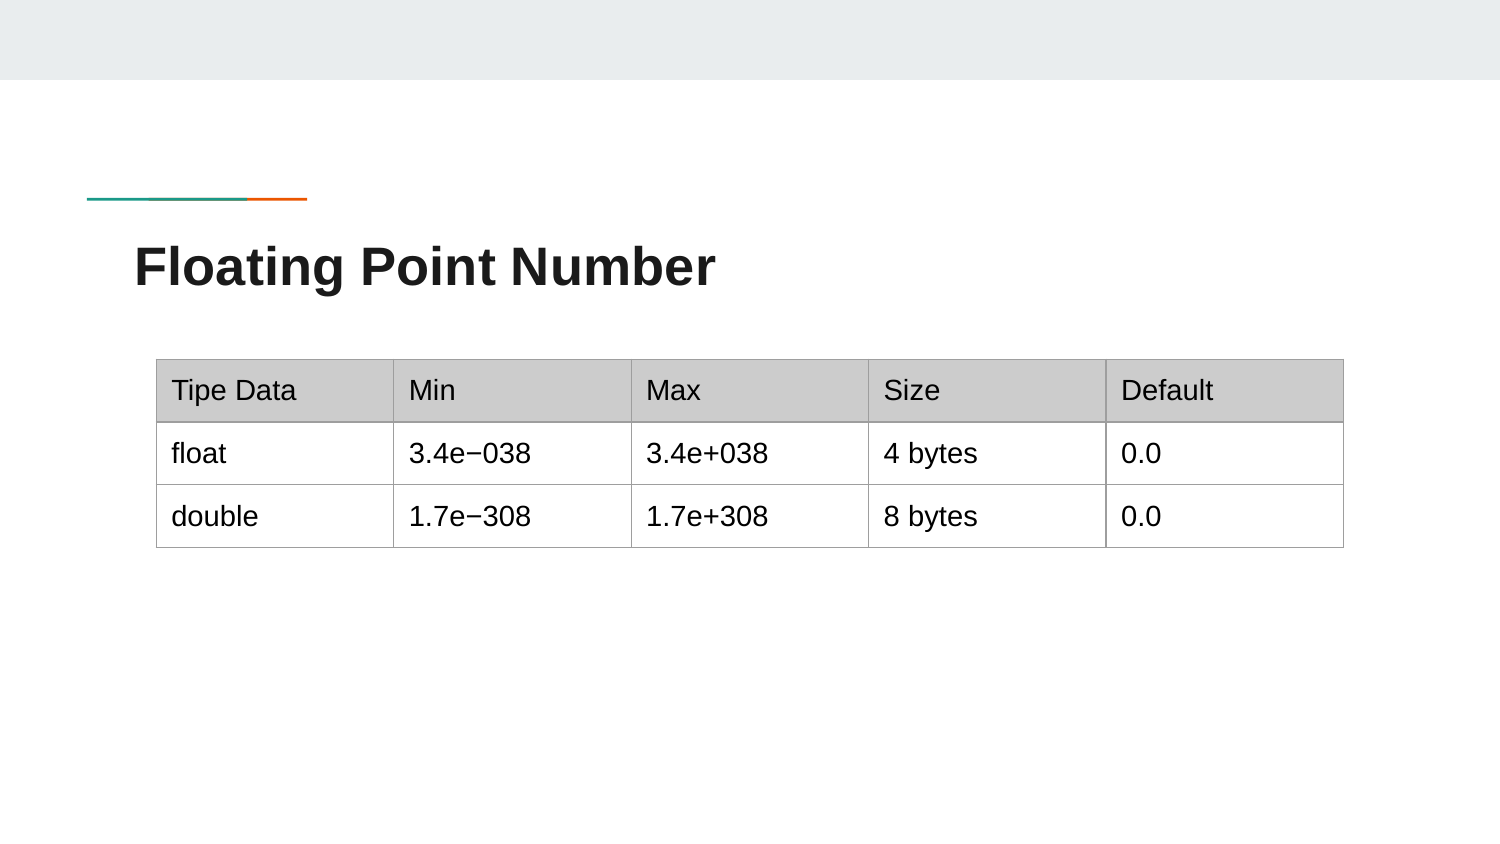

# Floating Point Number
| Tipe Data | Min | Max | Size | Default |
| --- | --- | --- | --- | --- |
| float | 3.4e−038 | 3.4e+038 | 4 bytes | 0.0 |
| double | 1.7e−308 | 1.7e+308 | 8 bytes | 0.0 |